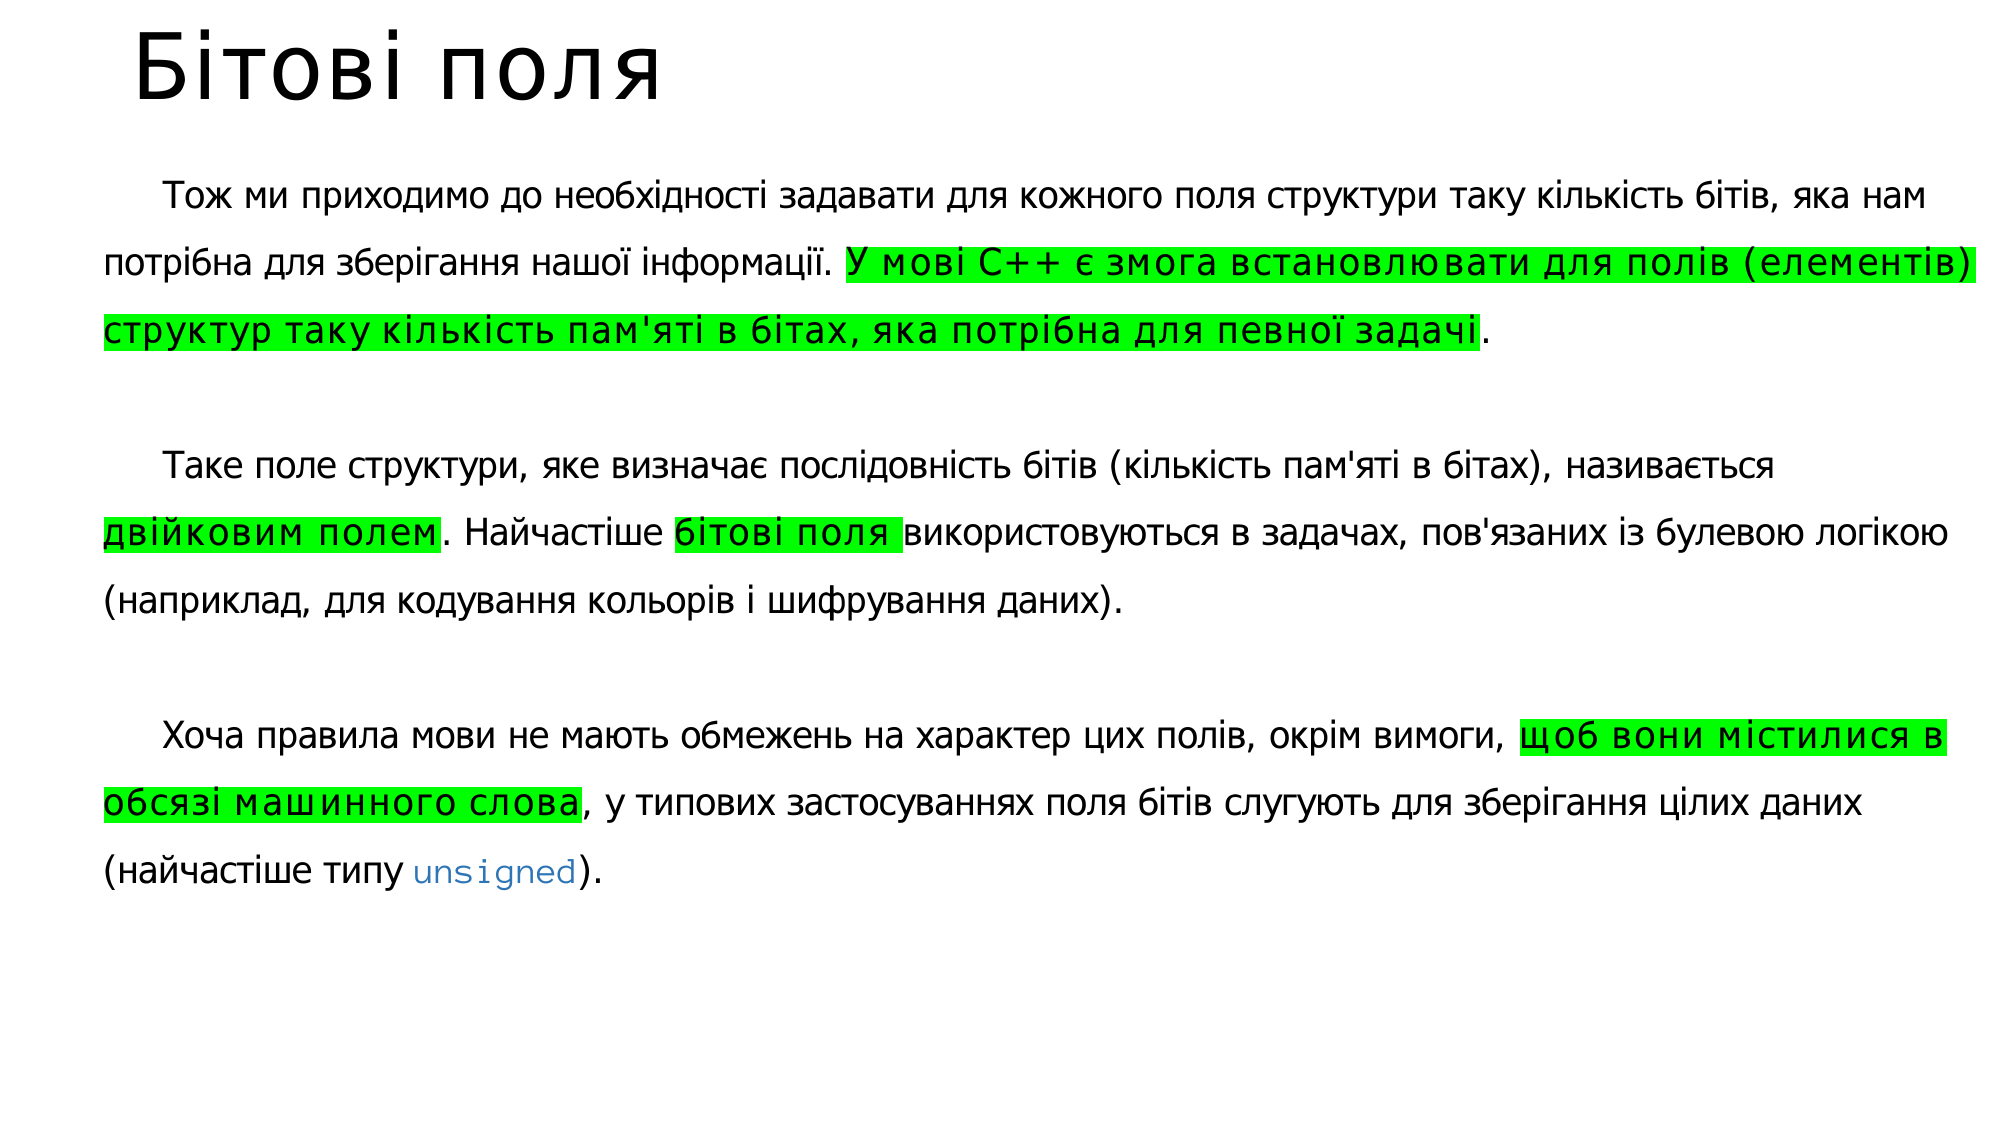

# Бітові поля
Тож ми приходимо до необхідності задавати для кожного поля структури таку кількість бітів, яка нам потрібна для зберігання нашої інформації. У мові С++ є змога встановлювати для полів (елементів) структур таку кількість пам'яті в бітах, яка потрібна для певної задачі.

Таке поле структури, яке визначає послідовність бітів (кількість пам'яті в бітах), називається двійковим полем. Найчастіше бітові поля використовуються в задачах, пов'язаних із булевою логікою (наприклад, для кодування кольорів і шифрування даних).

Хоча правила мови не мають обмежень на характер цих полів, окрім вимоги, щоб вони містилися в обсязі машинного слова, у типових застосуваннях поля бітів слугують для зберігання цілих даних (найчастіше типу unsigned).